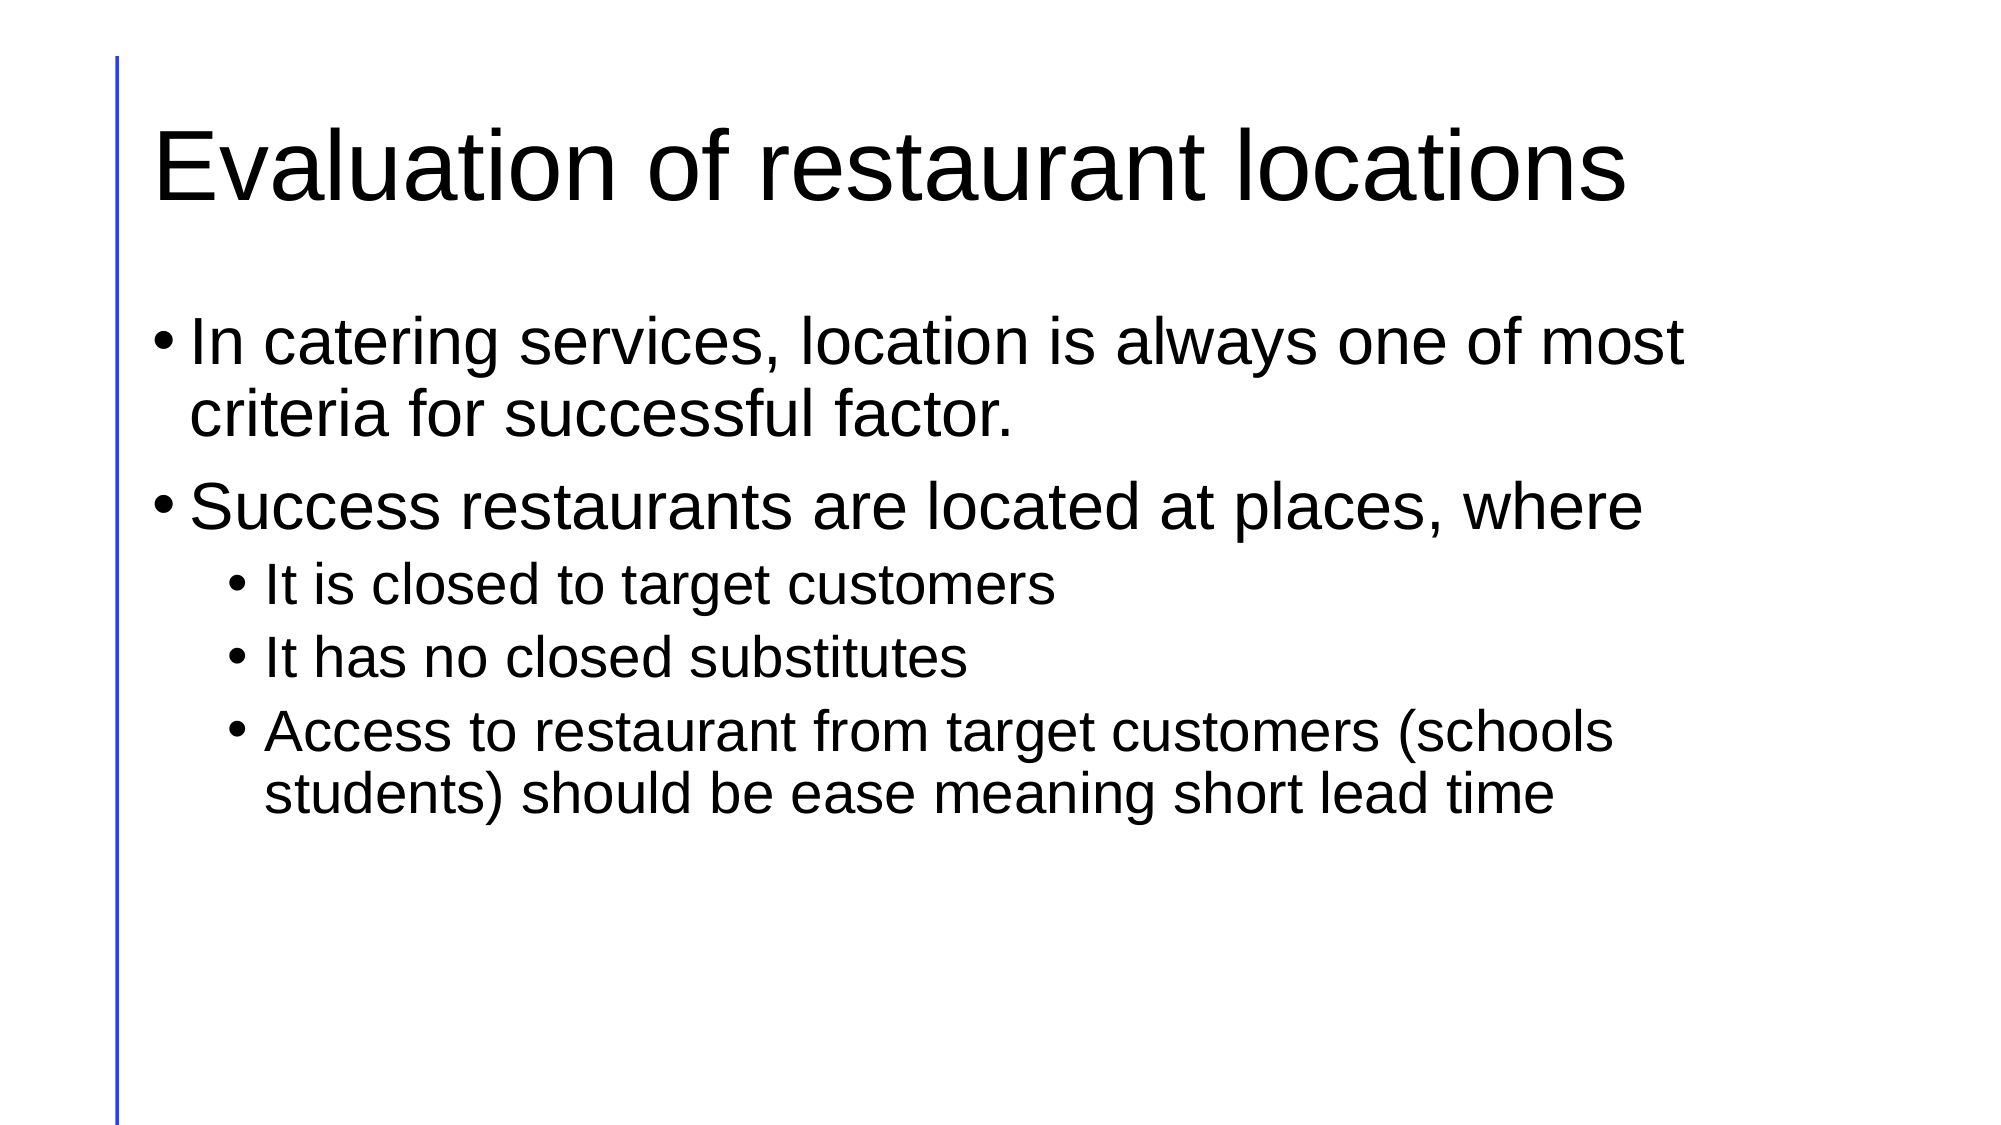

# Evaluation of restaurant locations
In catering services, location is always one of most criteria for successful factor.
Success restaurants are located at places, where
It is closed to target customers
It has no closed substitutes
Access to restaurant from target customers (schools students) should be ease meaning short lead time